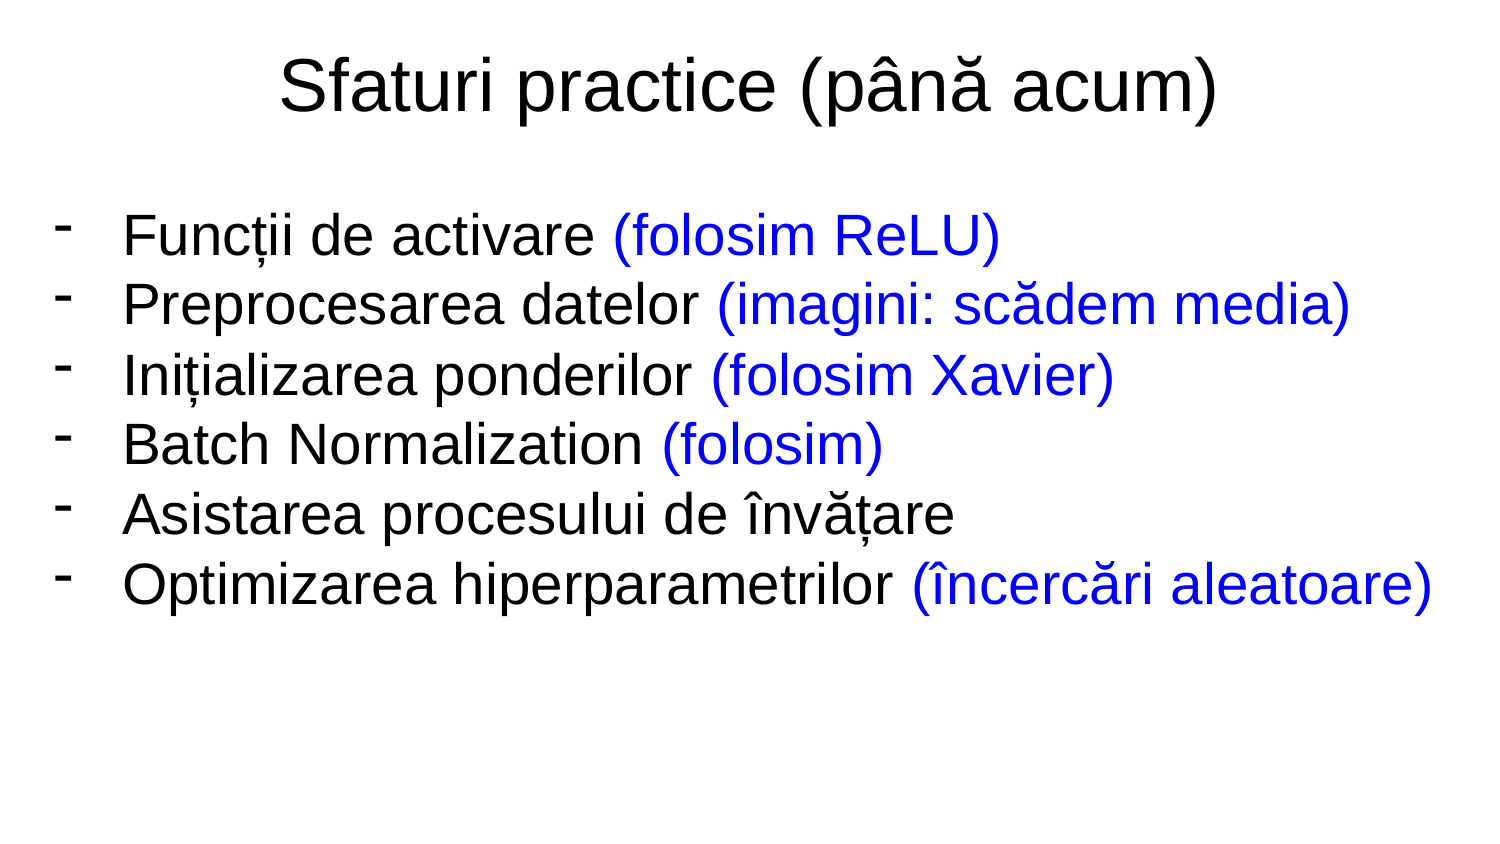

Sfaturi practice (până acum)

Funcții de activare (folosim ReLU)
Preprocesarea datelor (imagini: scădem media)
Inițializarea ponderilor (folosim Xavier)
Batch Normalization (folosim)
Asistarea procesului de învățare
Optimizarea hiperparametrilor (încercări aleatoare)